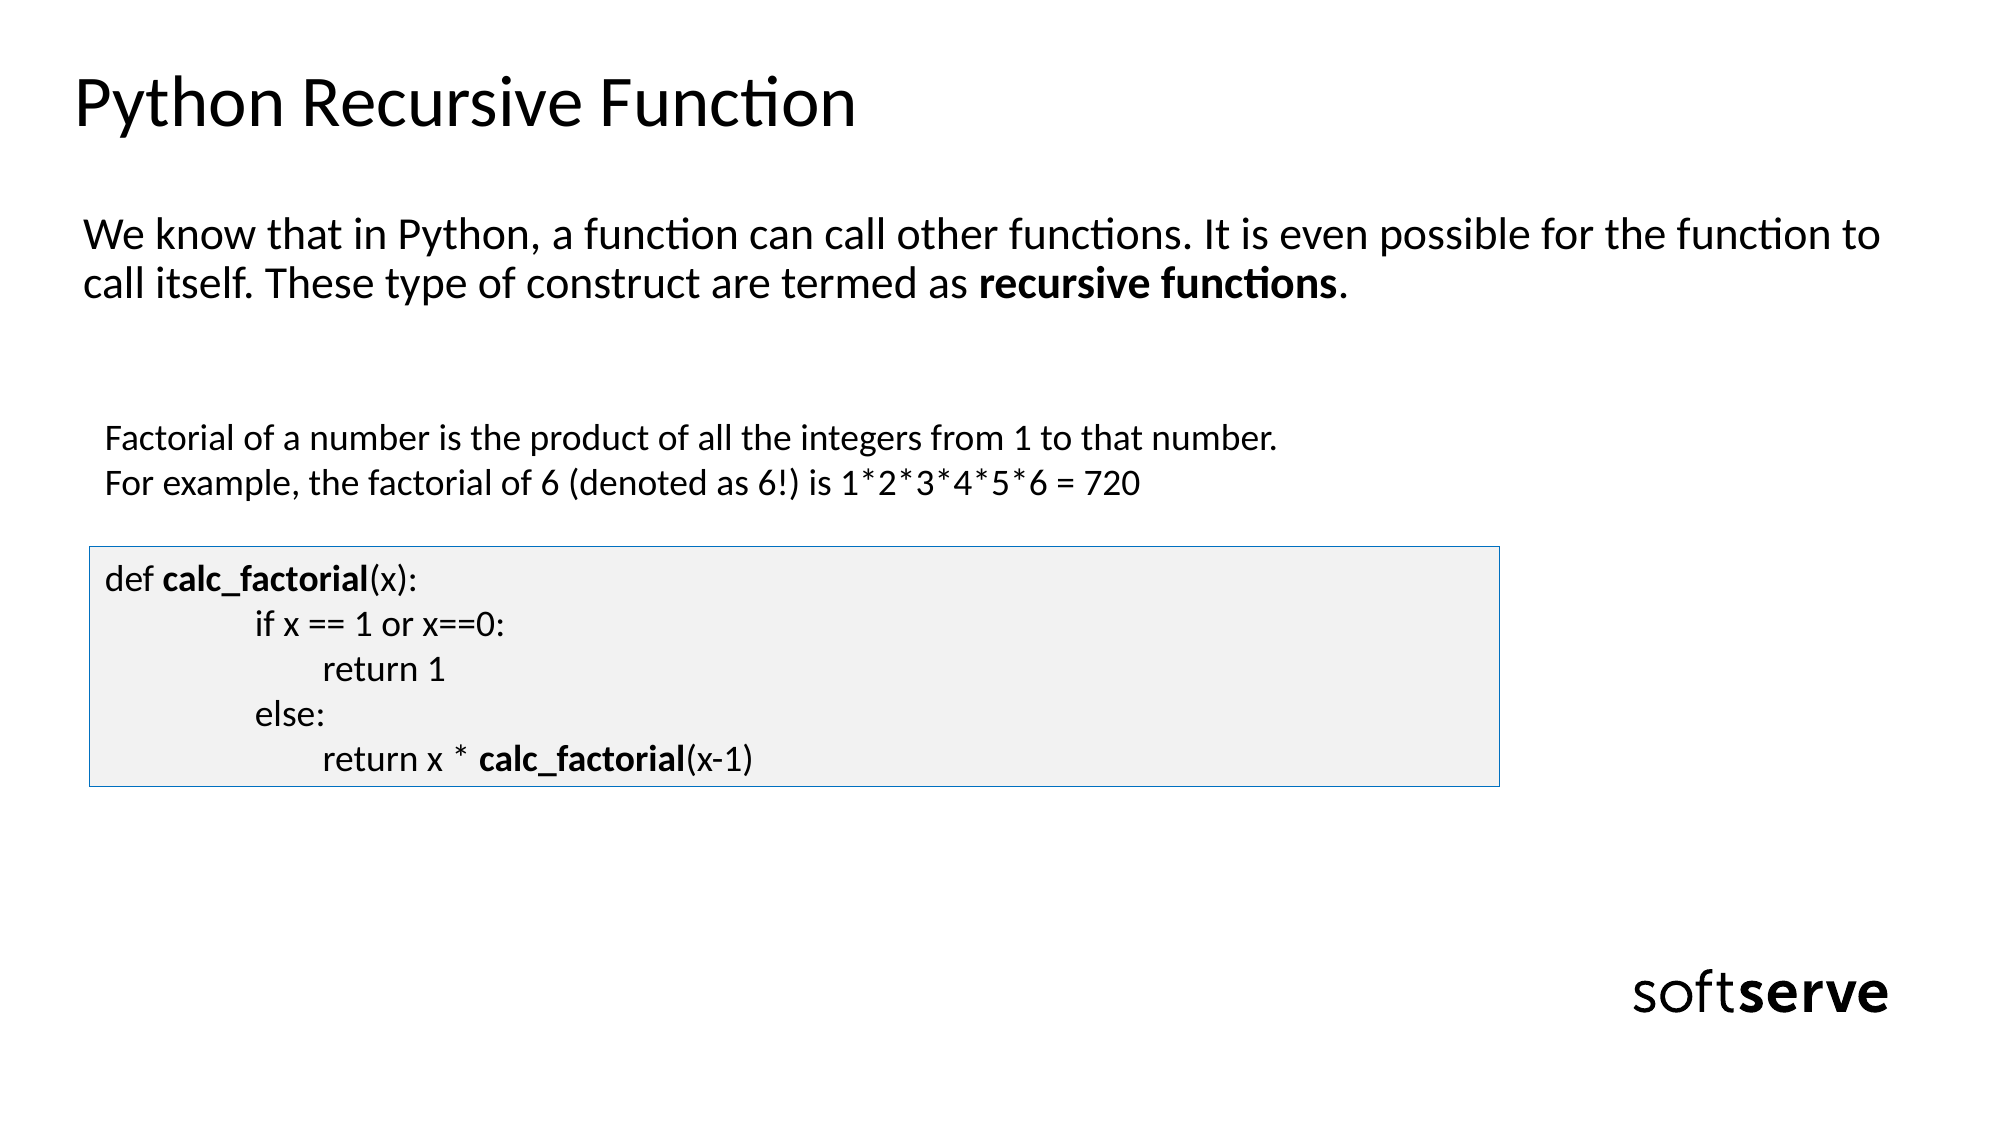

# Python Recursive Function
We know that in Python, a function can call other functions. It is even possible for the function to call itself. These type of construct are termed as recursive functions.

Factorial of a number is the product of all the integers from 1 to that number.
For example, the factorial of 6 (denoted as 6!) is 1*2*3*4*5*6 = 720
def calc_factorial(x):
	if x == 1 or x==0:
	        return 1
	else:
	        return x * calc_factorial(x-1)